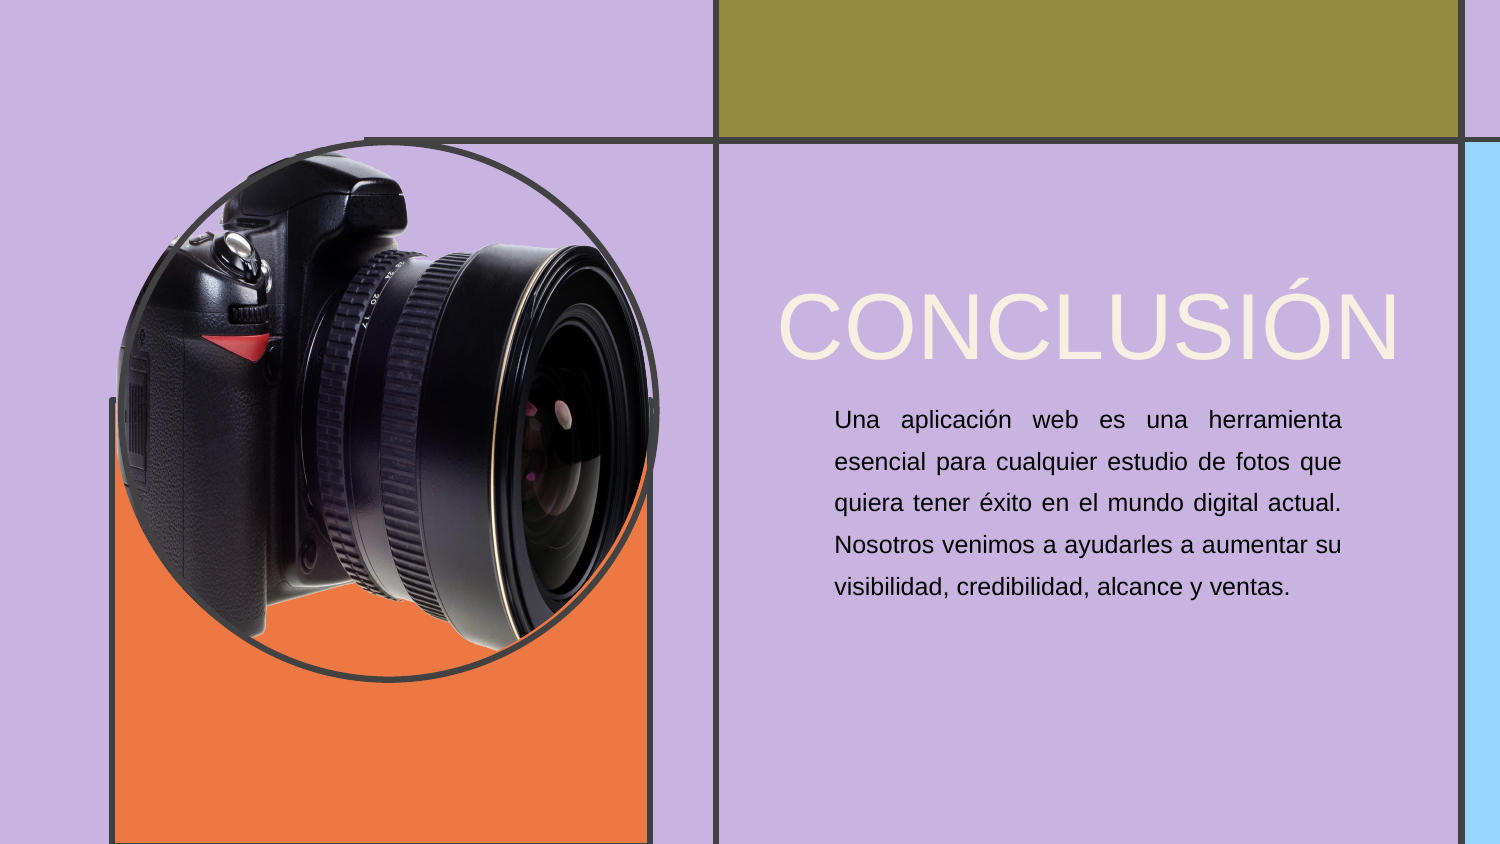

CONCLUSIÓN
Una aplicación web es una herramienta esencial para cualquier estudio de fotos que quiera tener éxito en el mundo digital actual. Nosotros venimos a ayudarles a aumentar su visibilidad, credibilidad, alcance y ventas.